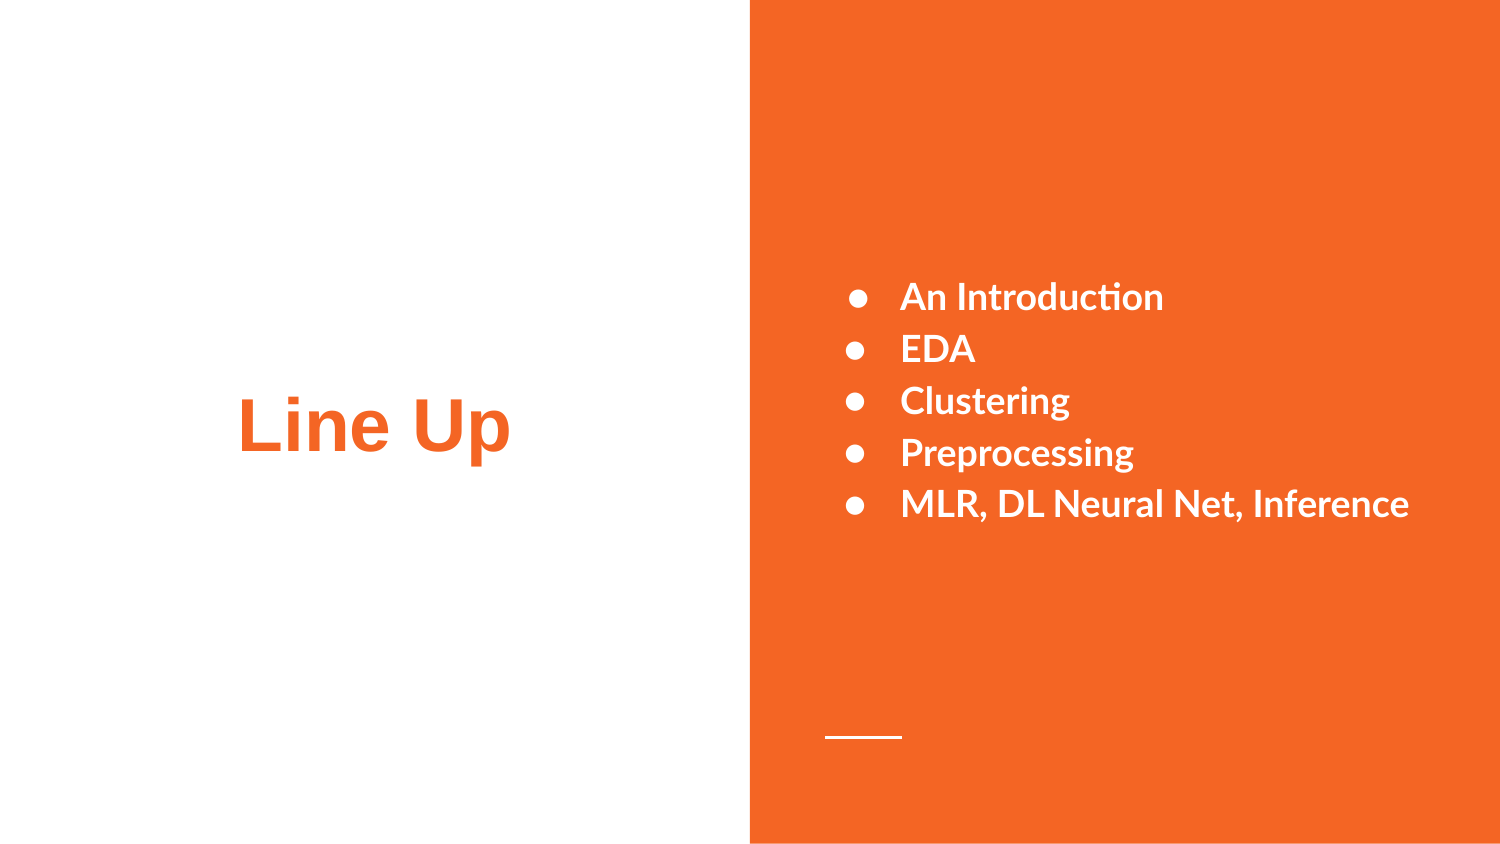

An Introduction
EDA
Clustering
Preprocessing
MLR, DL Neural Net, Inference

# Line Up